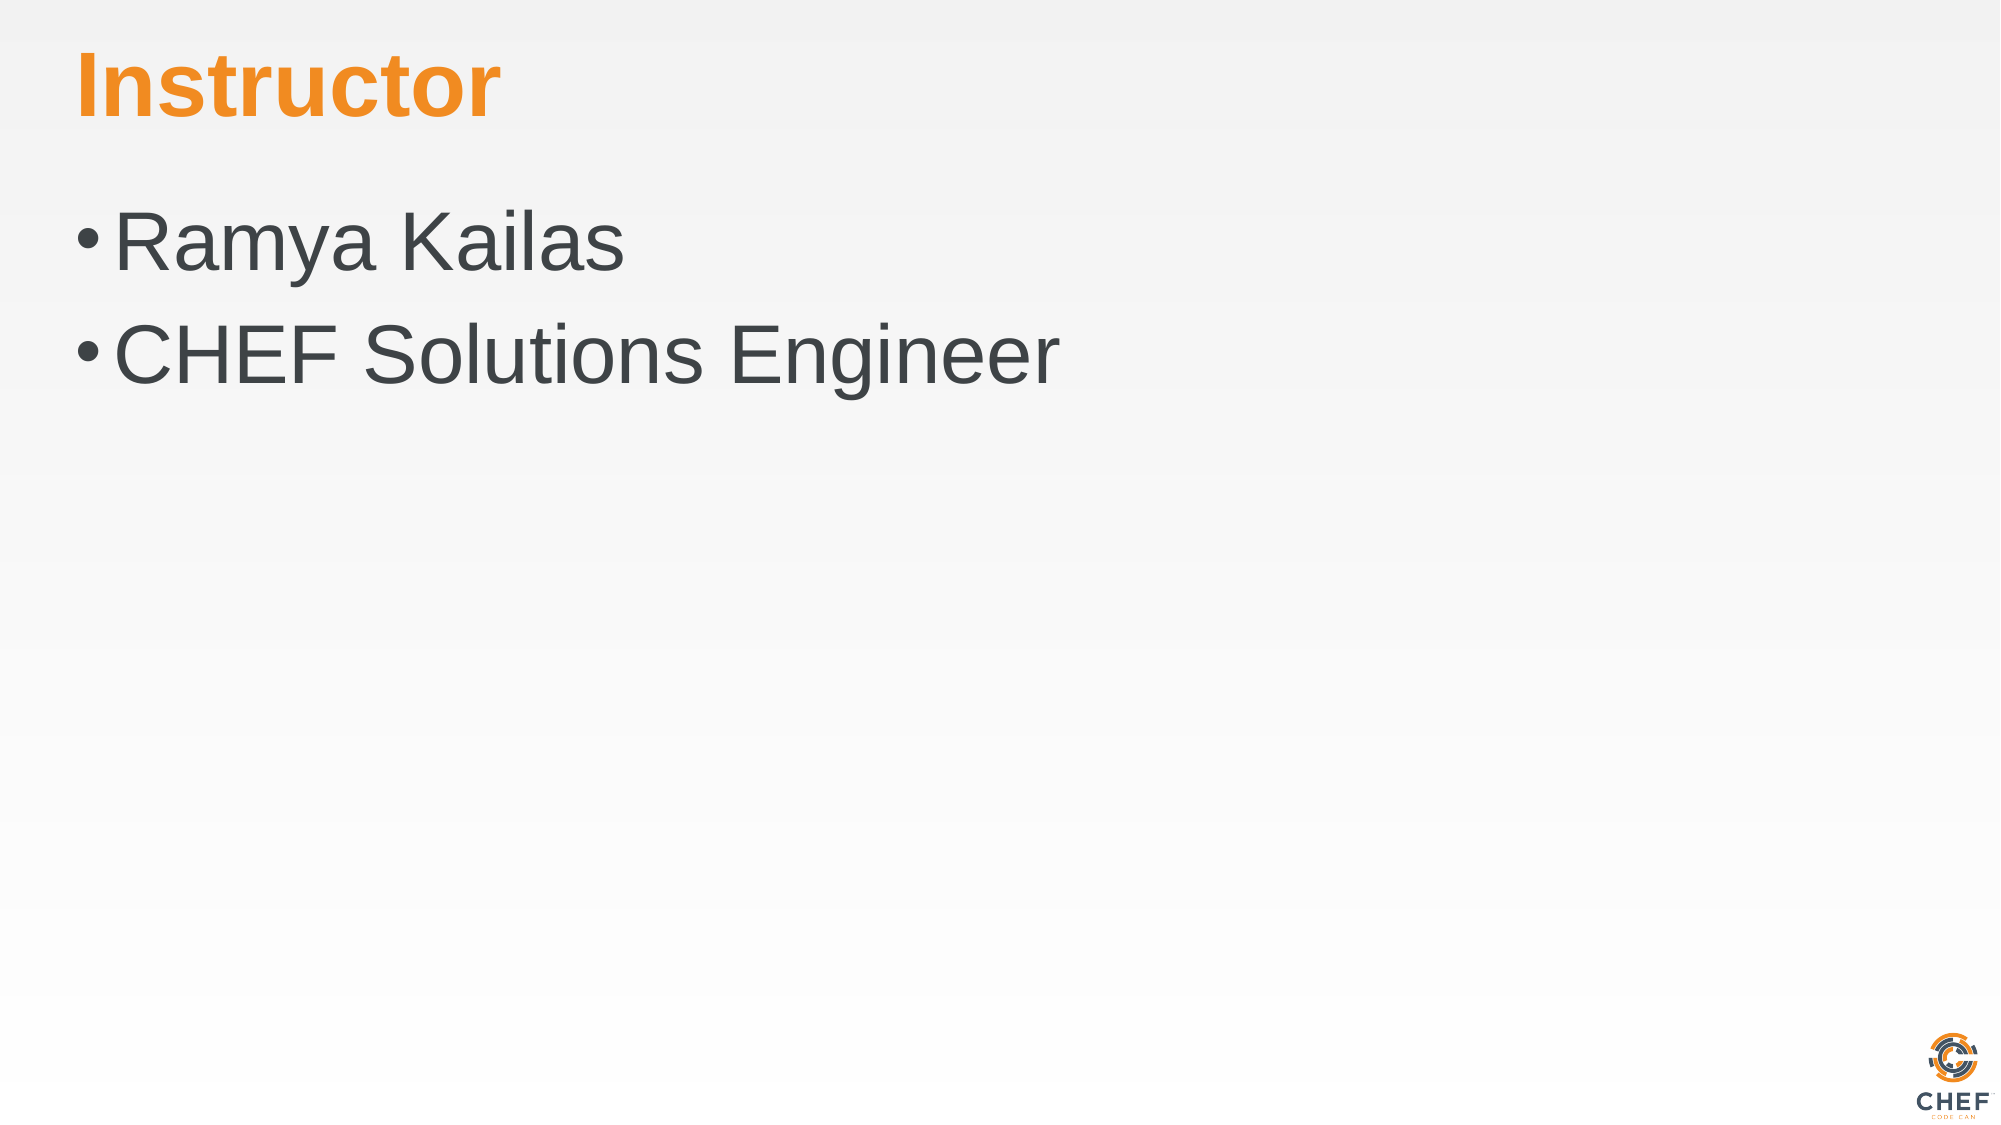

# Instructor
Ramya Kailas
CHEF Solutions Engineer